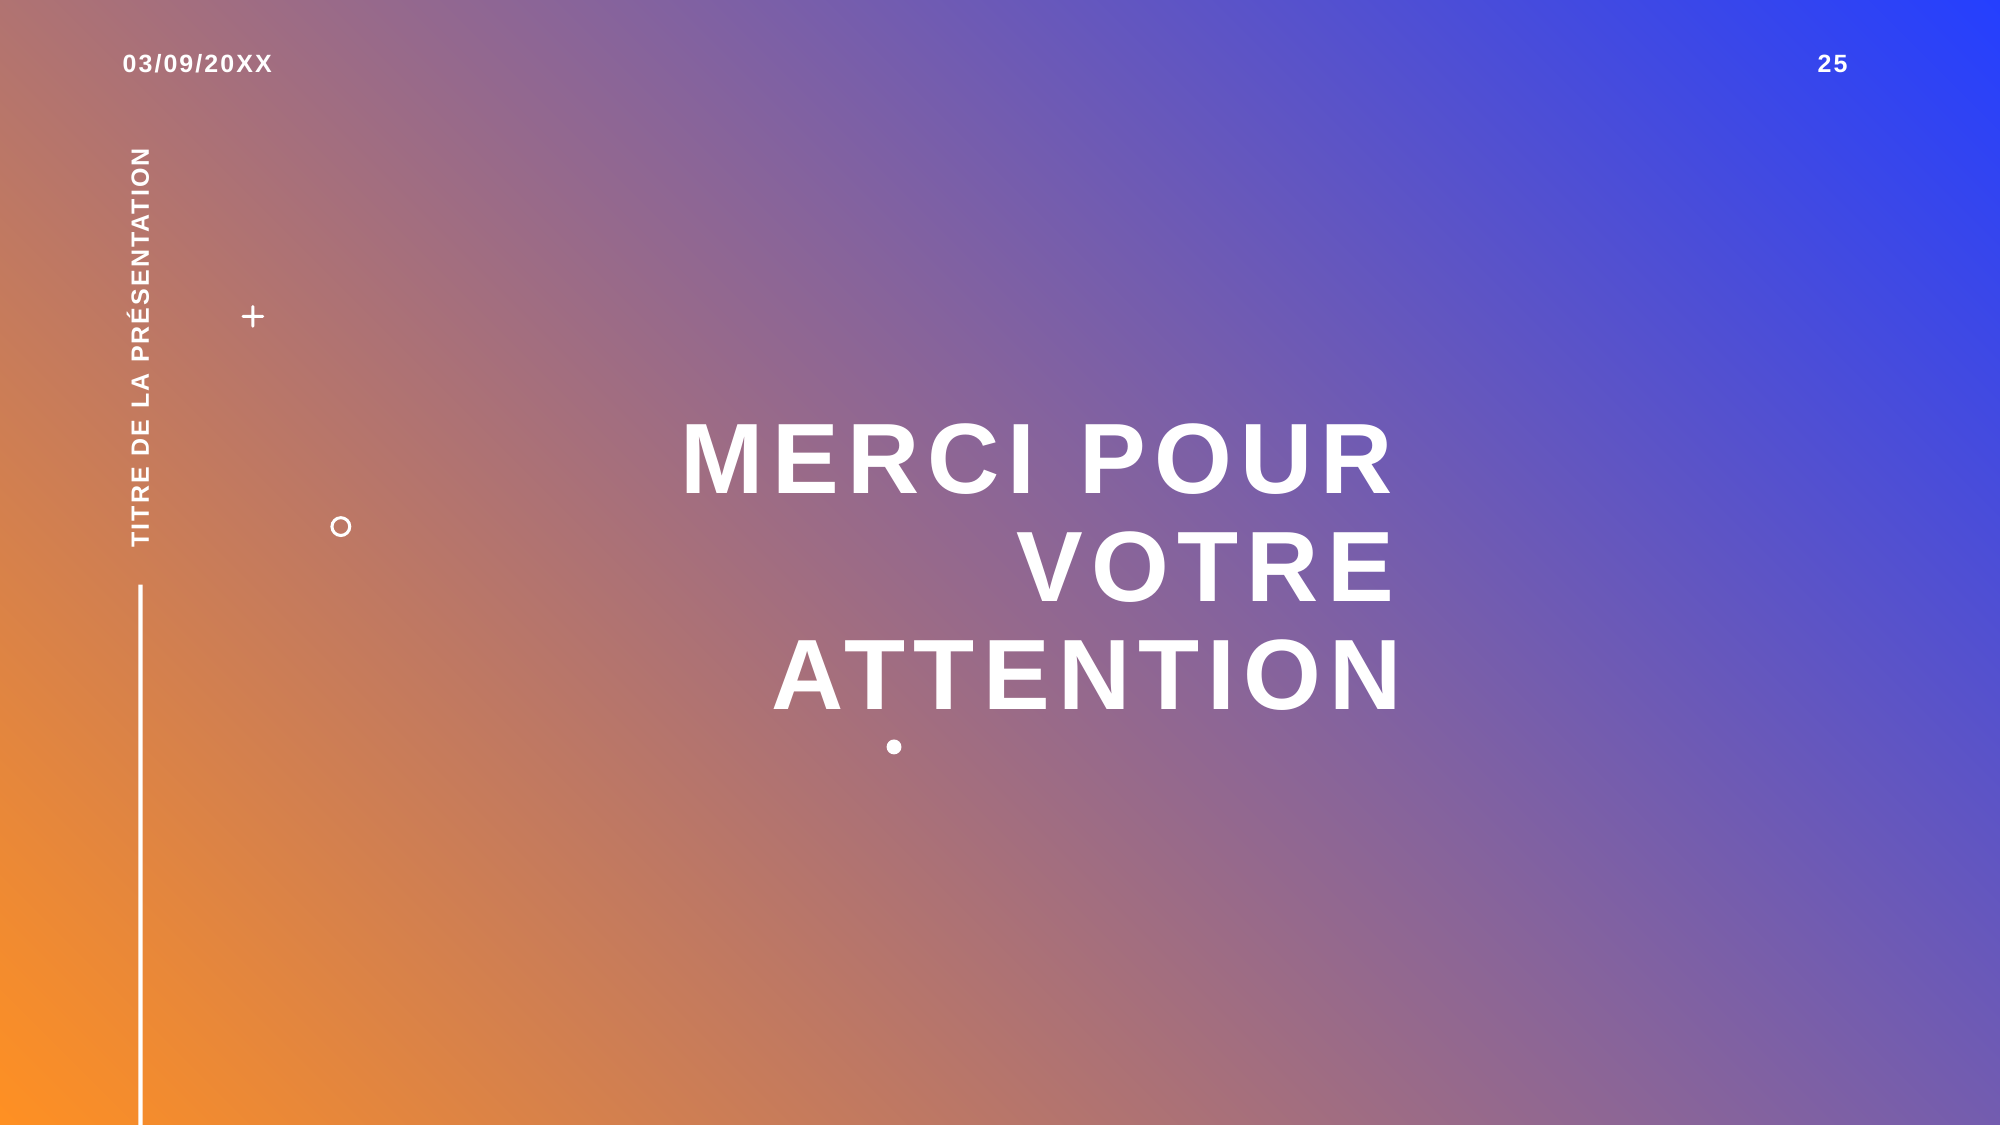

03/09/20XX
25
Titre de la présentation
# Merci pour votre attention